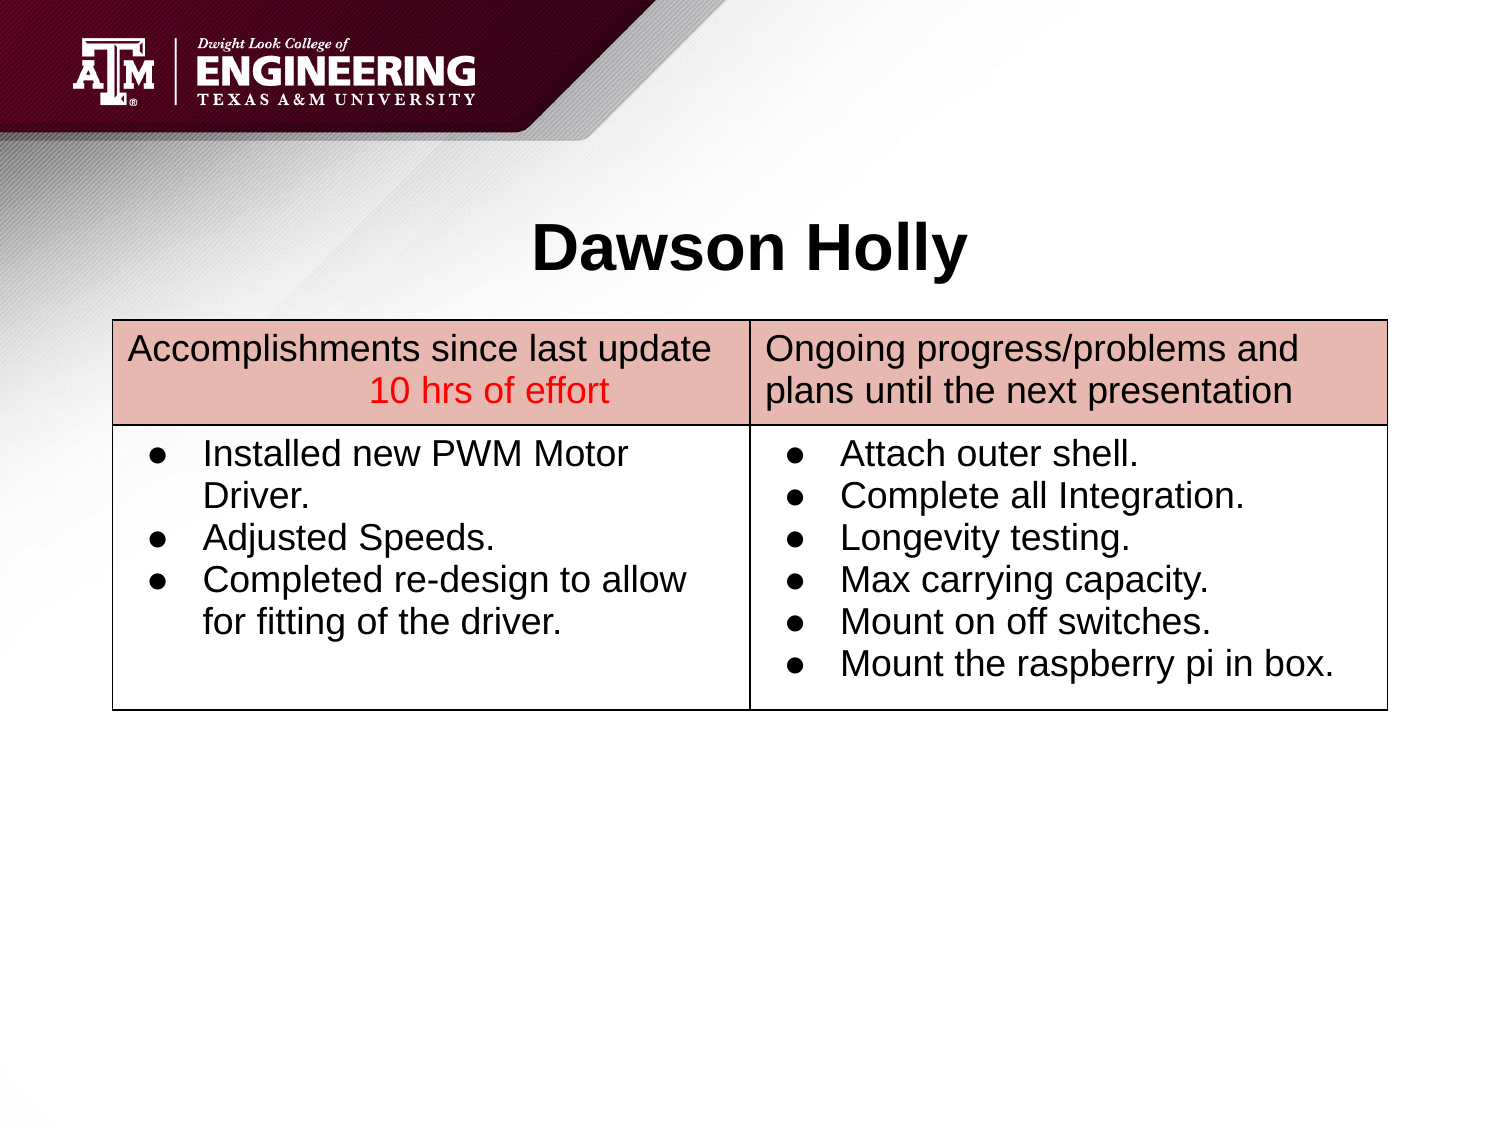

# Dawson Holly
| Accomplishments since last update 10 hrs of effort | Ongoing progress/problems and plans until the next presentation |
| --- | --- |
| Installed new PWM Motor Driver. Adjusted Speeds. Completed re-design to allow for fitting of the driver. | Attach outer shell. Complete all Integration. Longevity testing. Max carrying capacity. Mount on off switches. Mount the raspberry pi in box. |